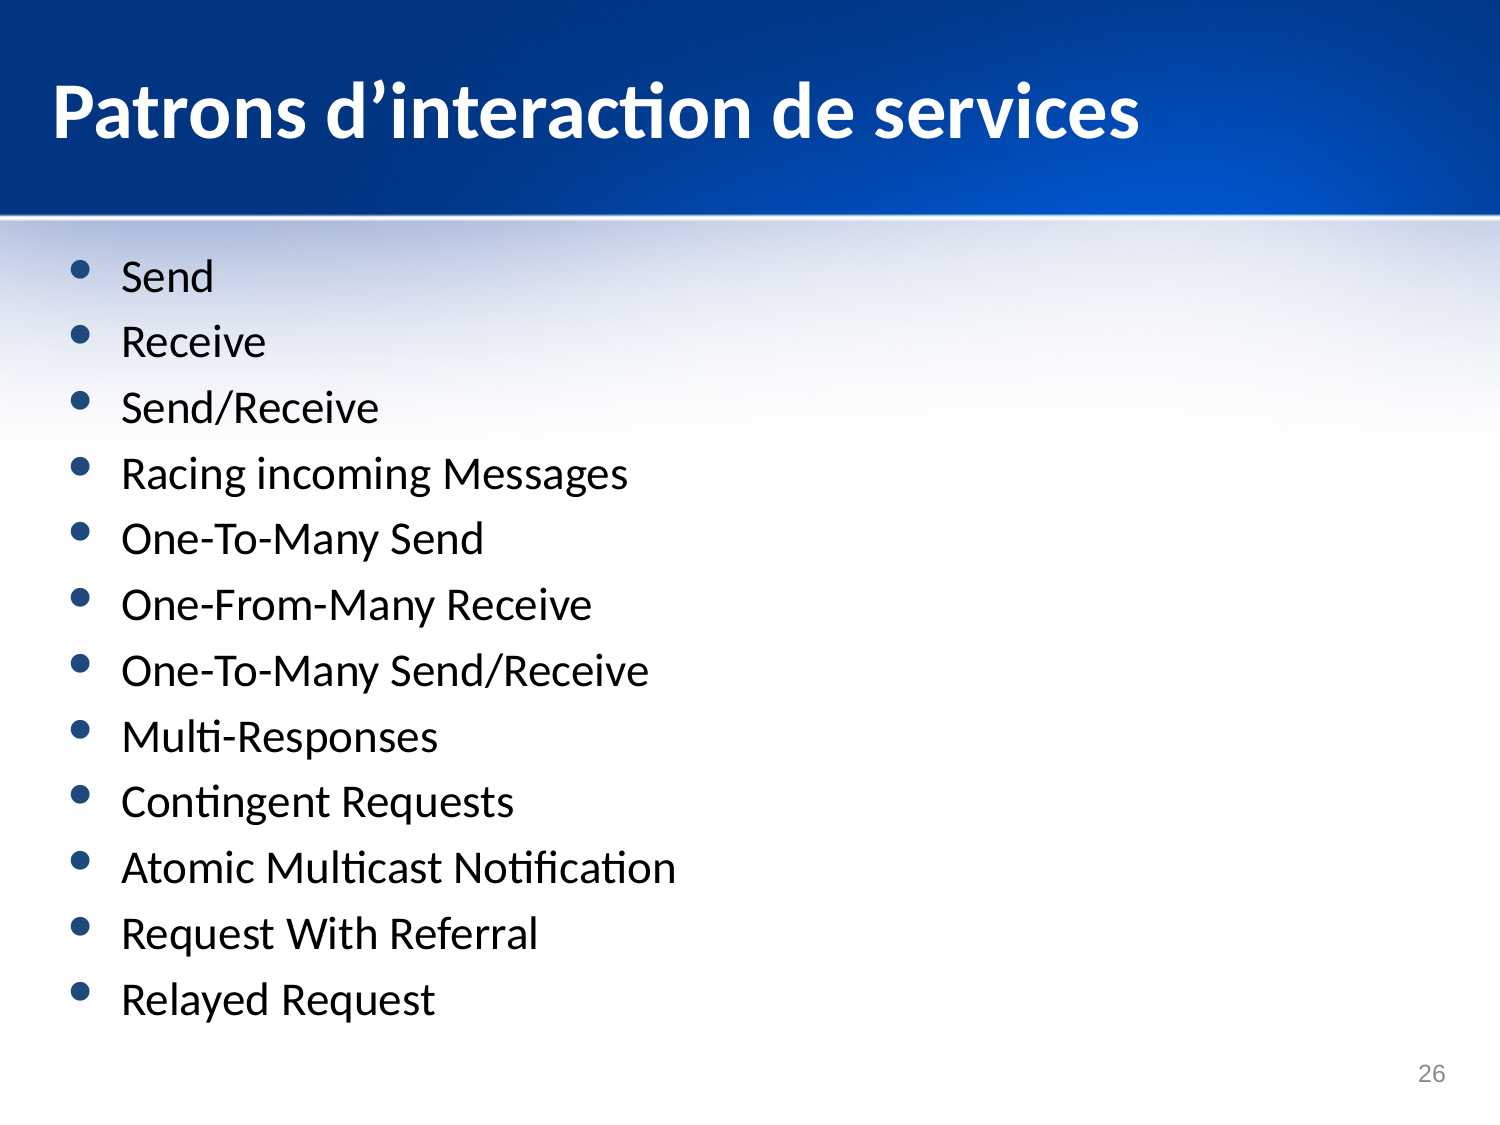

# Patrons d’interaction de services
Send
Receive
Send/Receive
Racing incoming Messages
One-To-Many Send
One-From-Many Receive
One-To-Many Send/Receive
Multi-Responses
Contingent Requests
Atomic Multicast Notification
Request With Referral
Relayed Request

26